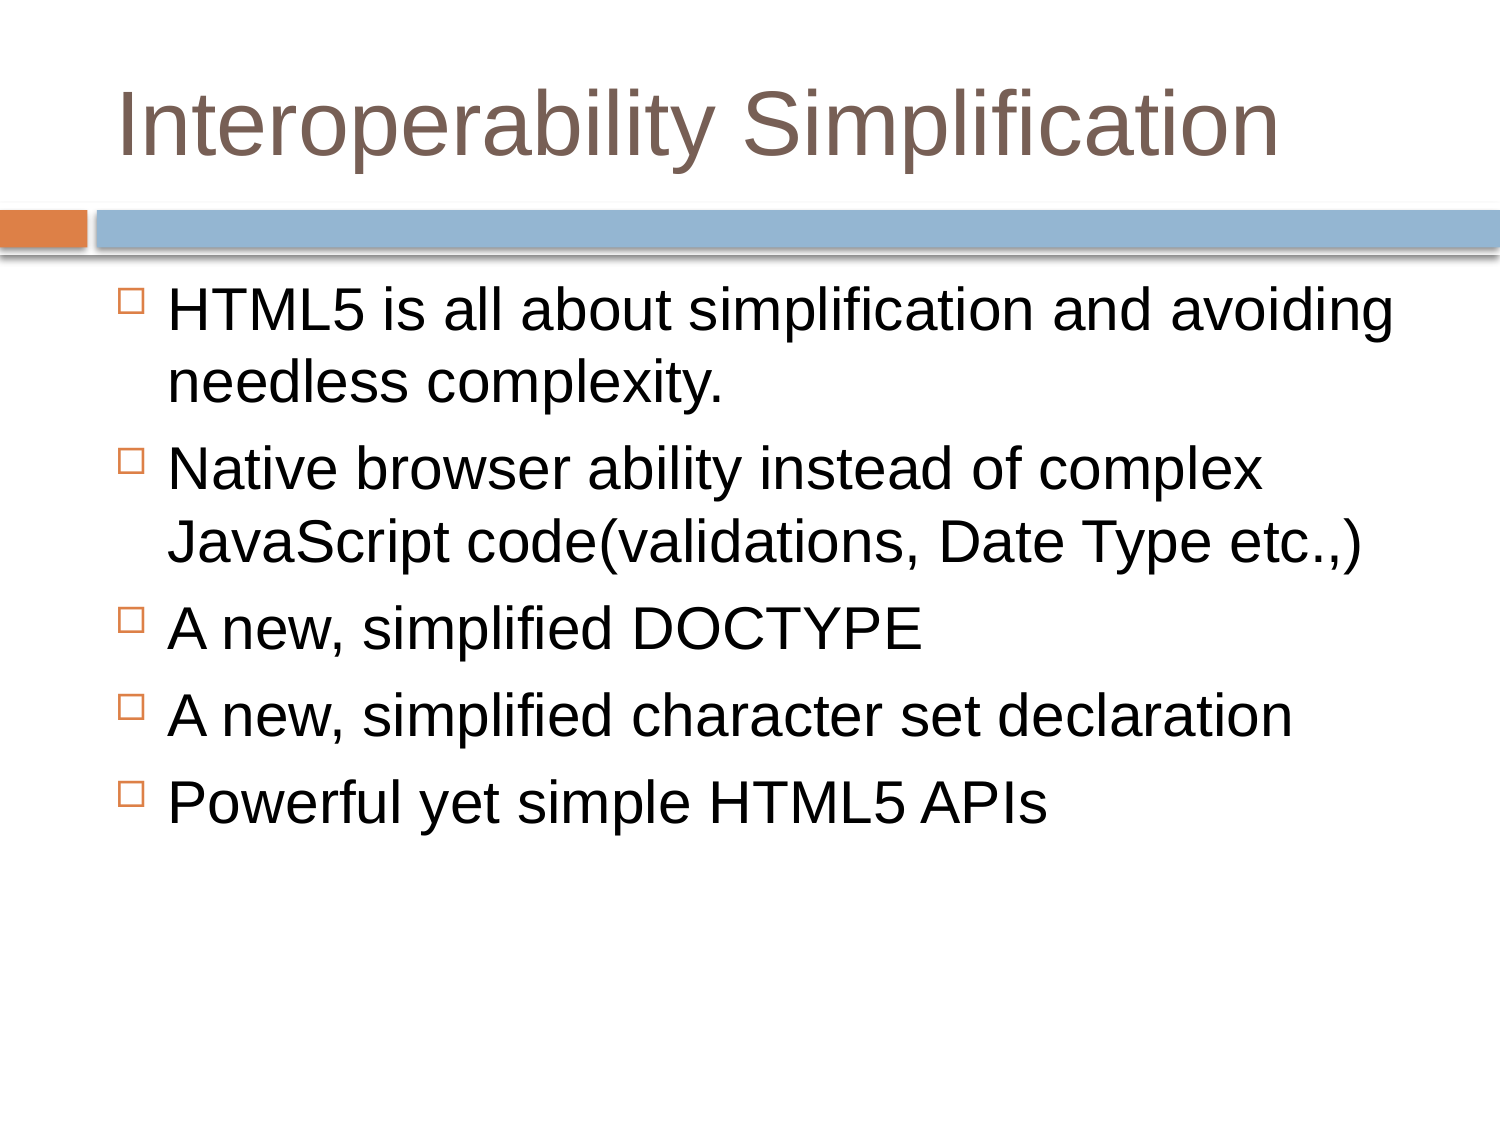

# Interoperability Simplification
HTML5 is all about simplification and avoiding needless complexity.
Native browser ability instead of complex JavaScript code(validations, Date Type etc.,)
A new, simplified DOCTYPE
A new, simplified character set declaration
Powerful yet simple HTML5 APIs